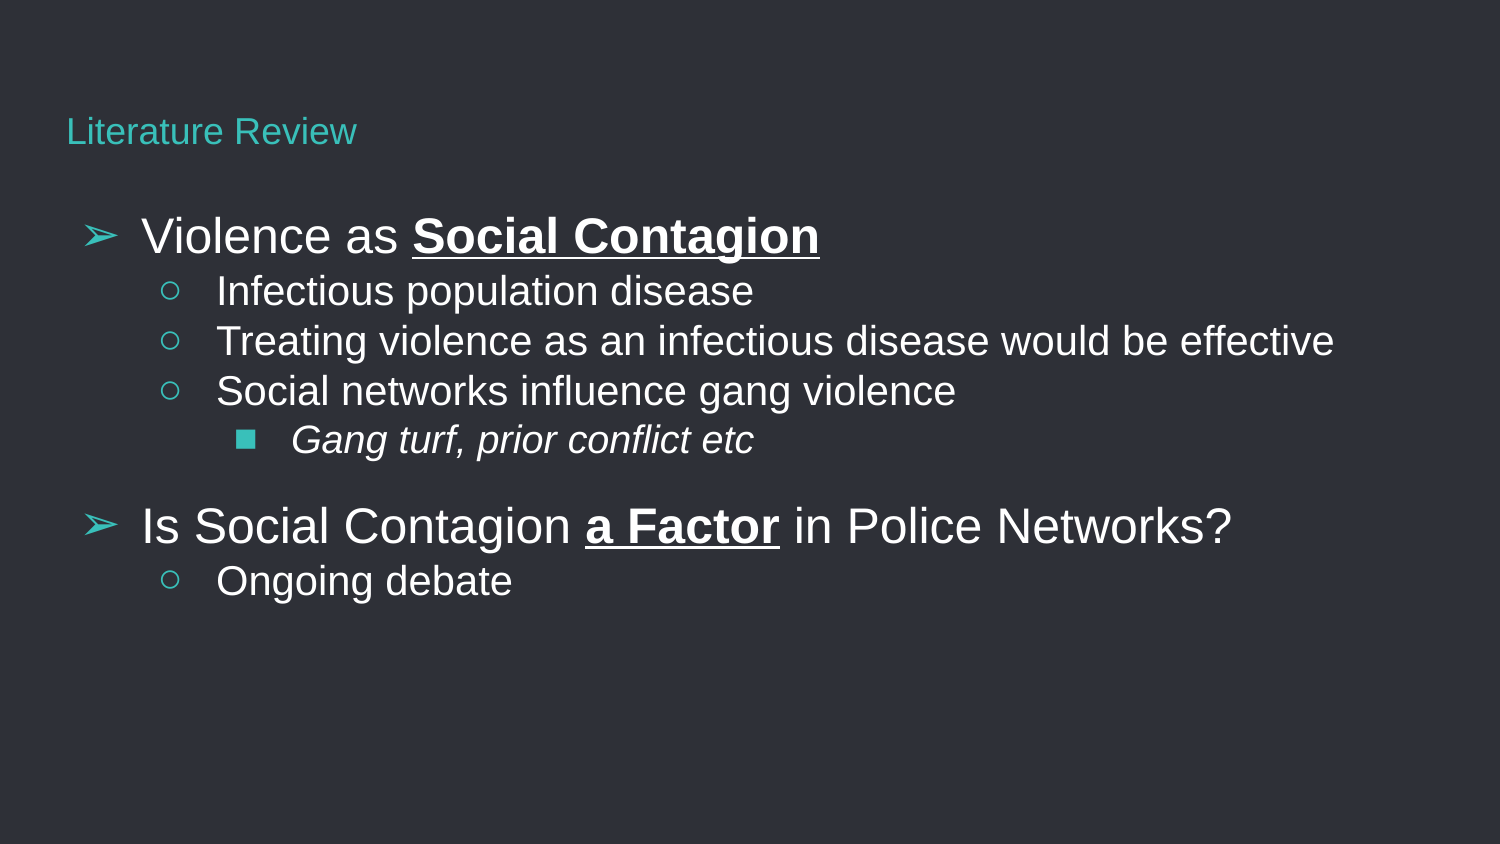

# Literature Review
Violence as Social Contagion
Infectious population disease
Treating violence as an infectious disease would be effective
Social networks influence gang violence
Gang turf, prior conflict etc

Is Social Contagion a Factor in Police Networks?
Ongoing debate